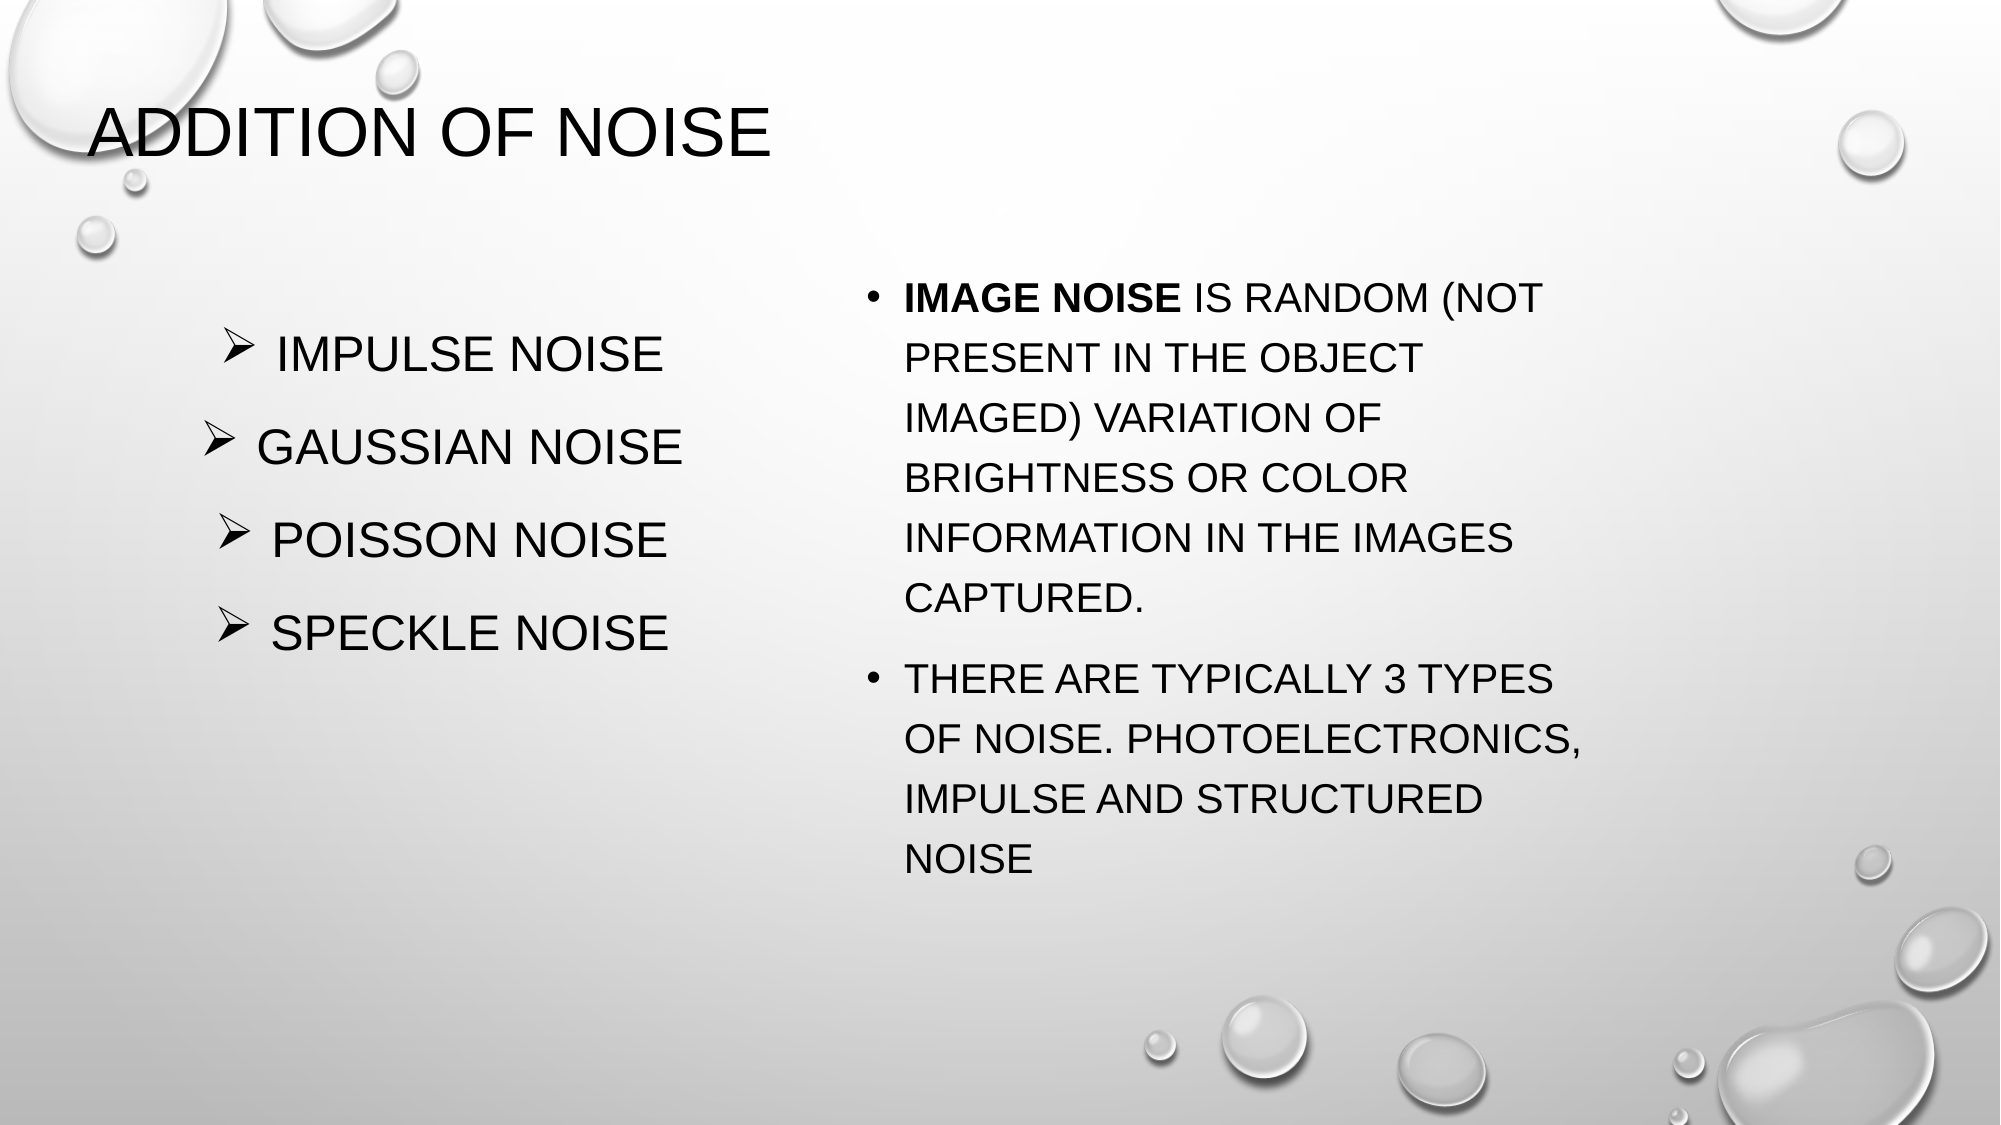

# Addition of noise
Image noise is random (not present in the object imaged) variation of brightness or color information in the images captured.
There are typically 3 types of noise. Photoelectronics, Impulse and structured noise
Impulse noise
Gaussian noise
Poisson noise
Speckle noise